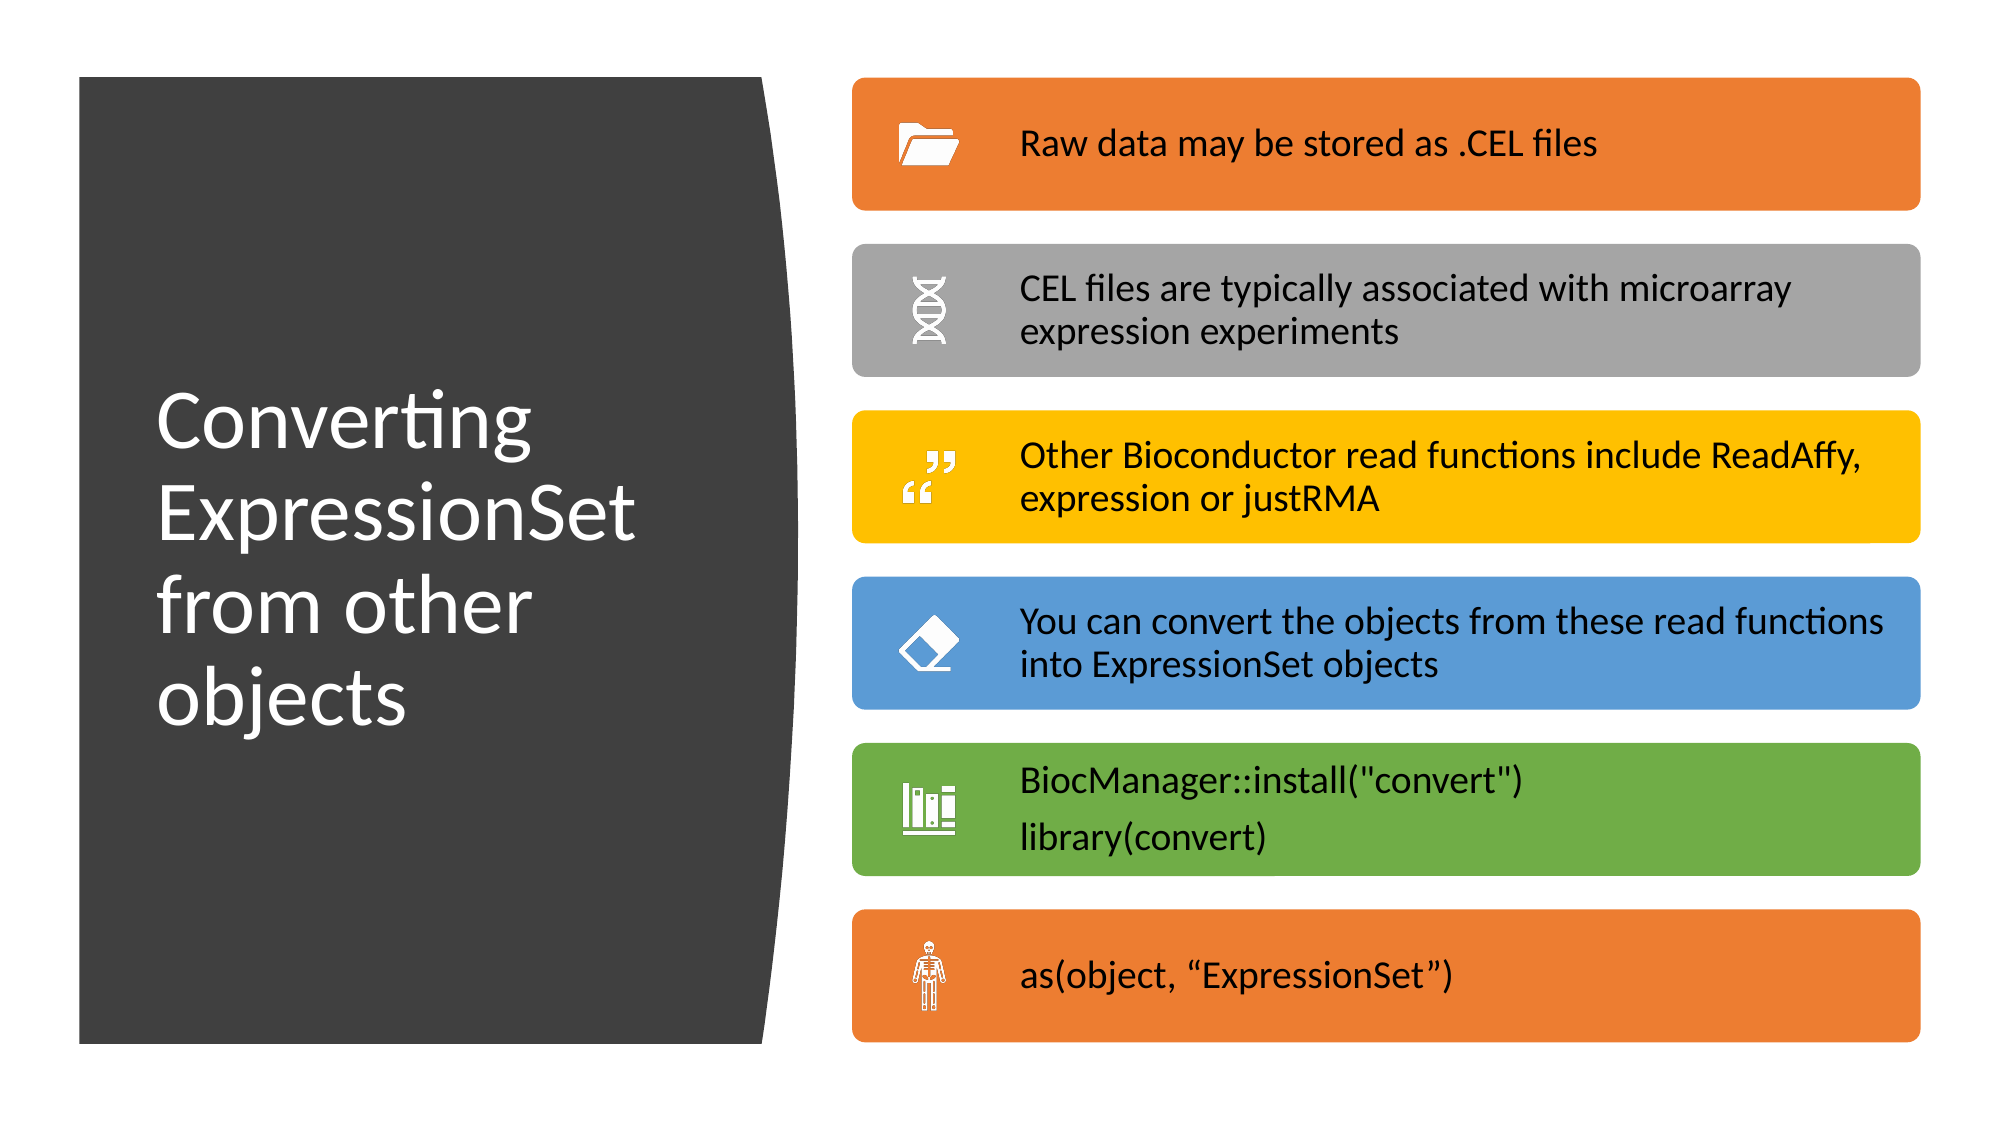

Raw data may be stored as .CEL files
CEL files are typically associated with microarray expression experiments
Other Bioconductor read functions include ReadAffy, expression or justRMA
You can convert the objects from these read functions into ExpressionSet objects
BiocManager::install("convert")
library(convert)
as(object, “ExpressionSet”)

# Converting ExpressionSet from other objects